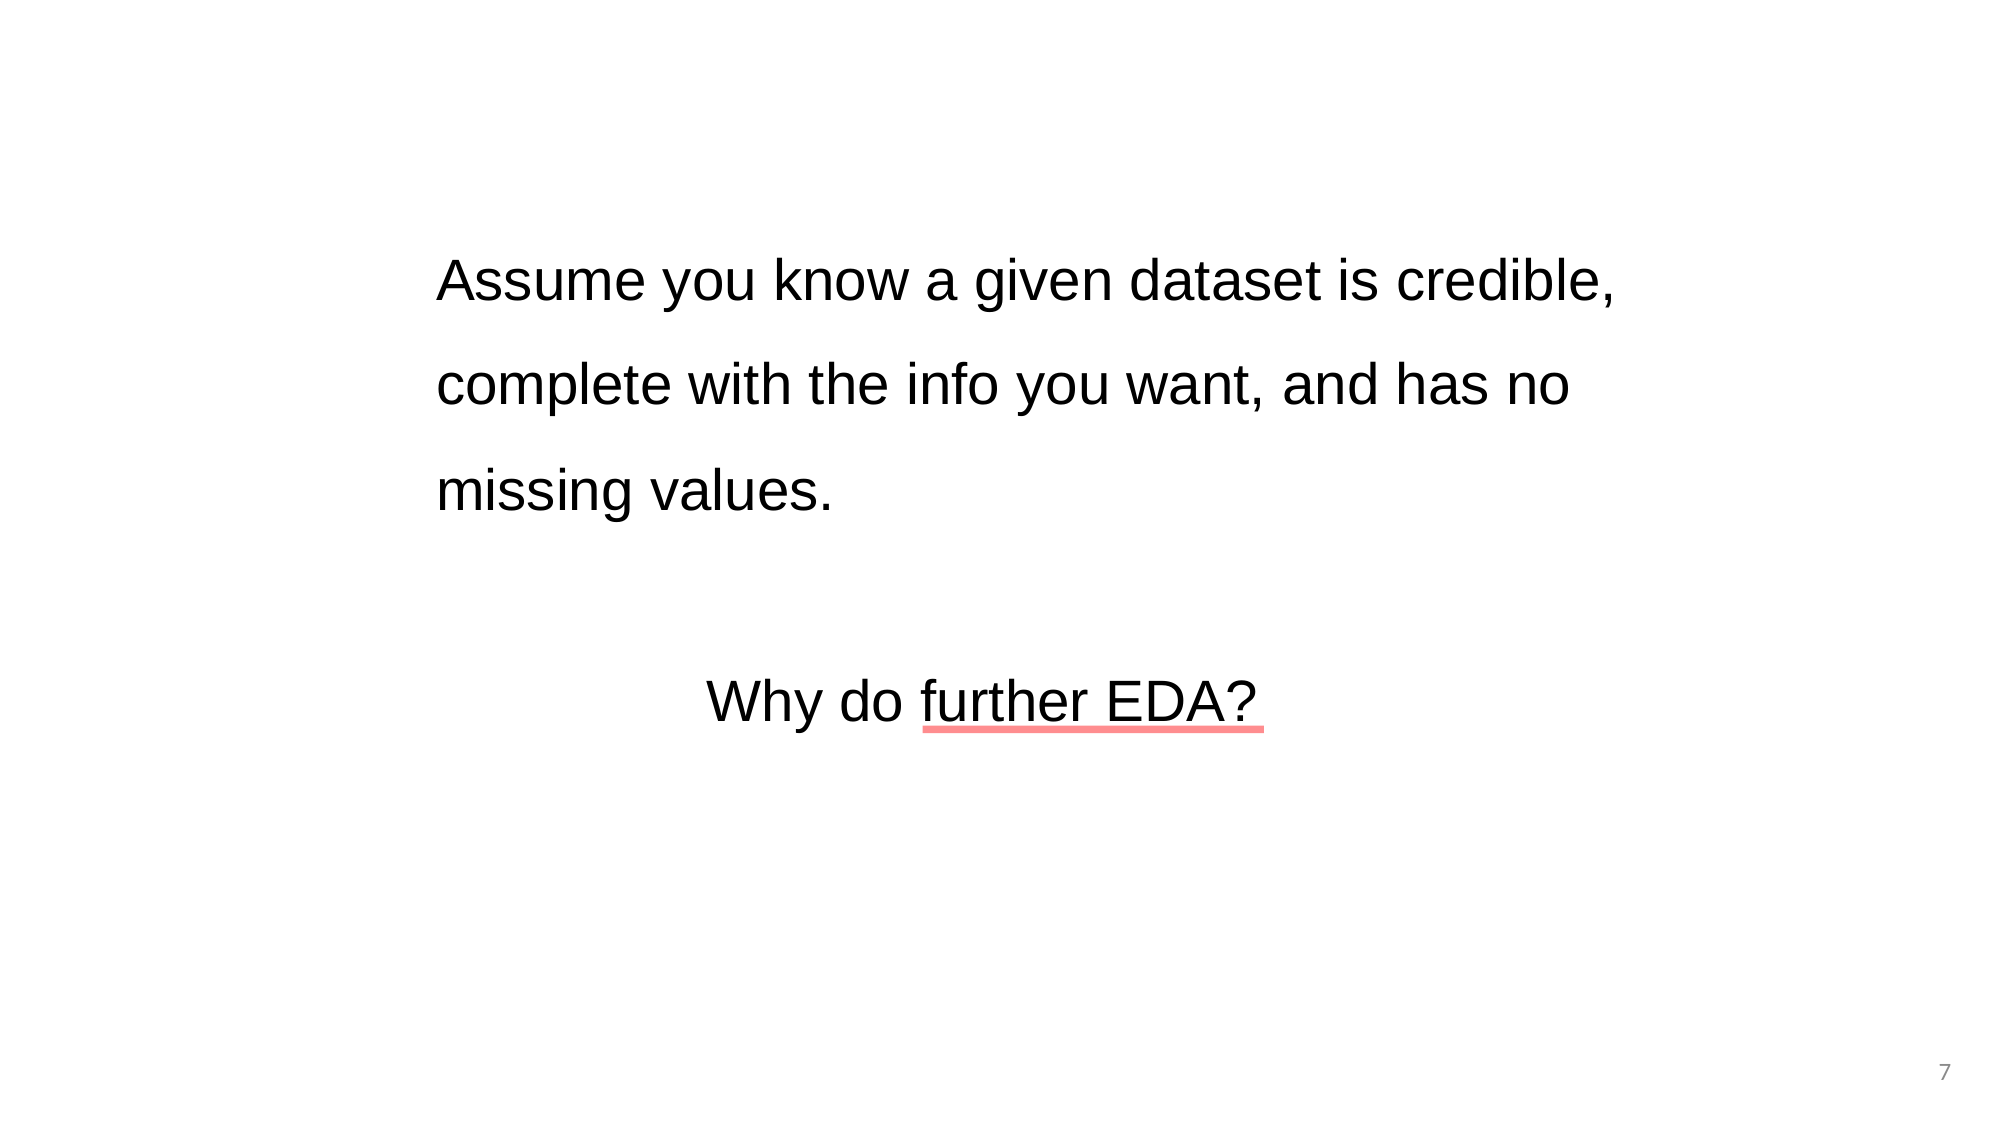

Assume you know a given dataset is credible, complete with the info you want, and has no missing values.
Why do further EDA?

7